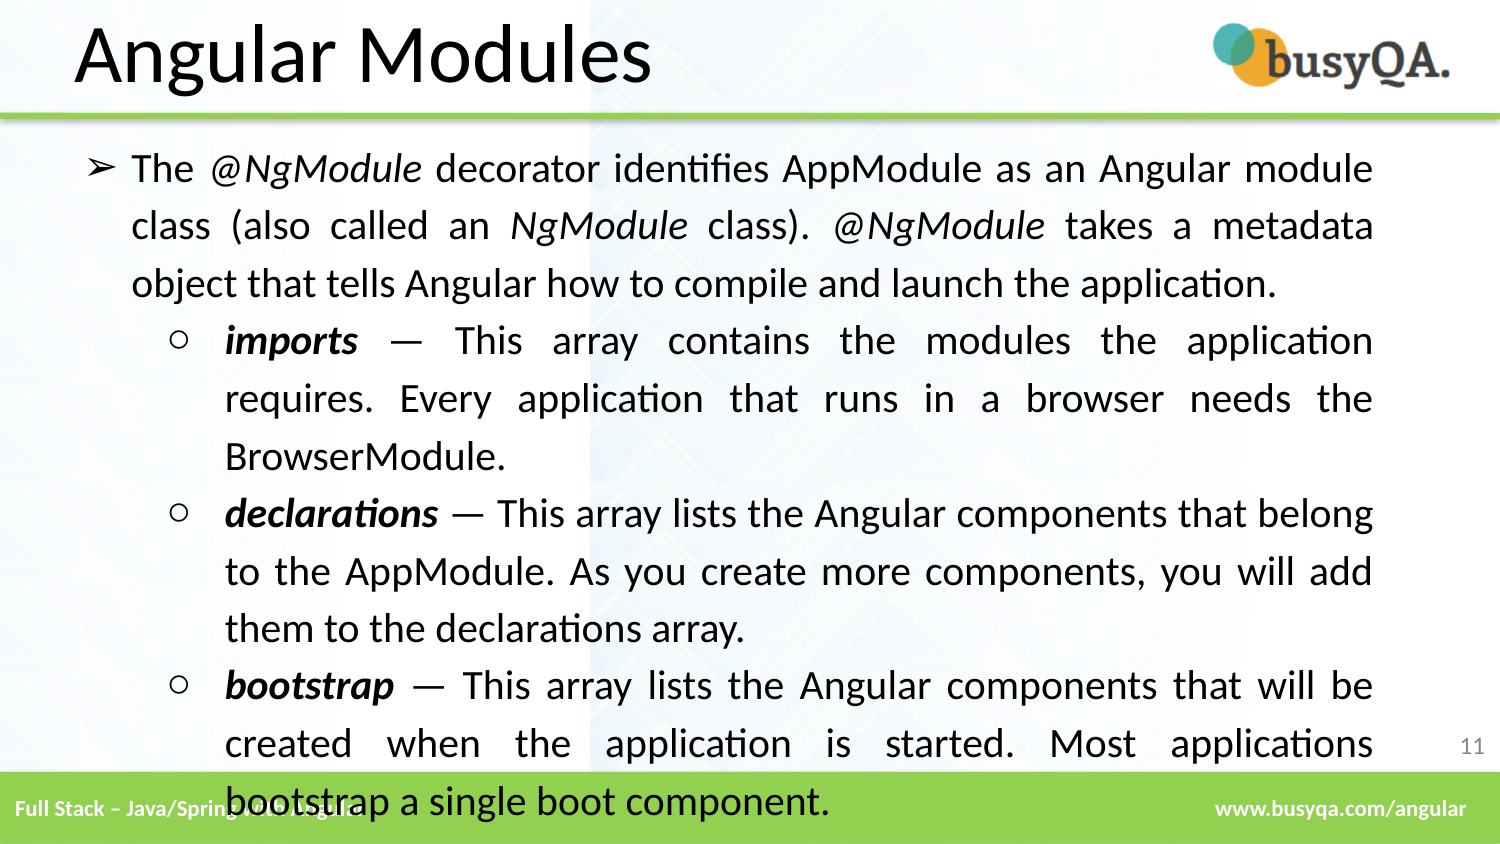

Angular Modules
The @NgModule decorator identifies AppModule as an Angular module class (also called an NgModule class). @NgModule takes a metadata object that tells Angular how to compile and launch the application.
imports — This array contains the modules the application requires. Every application that runs in a browser needs the BrowserModule.
declarations — This array lists the Angular components that belong to the AppModule. As you create more components, you will add them to the declarations array.
bootstrap — This array lists the Angular components that will be created when the application is started. Most applications bootstrap a single boot component.